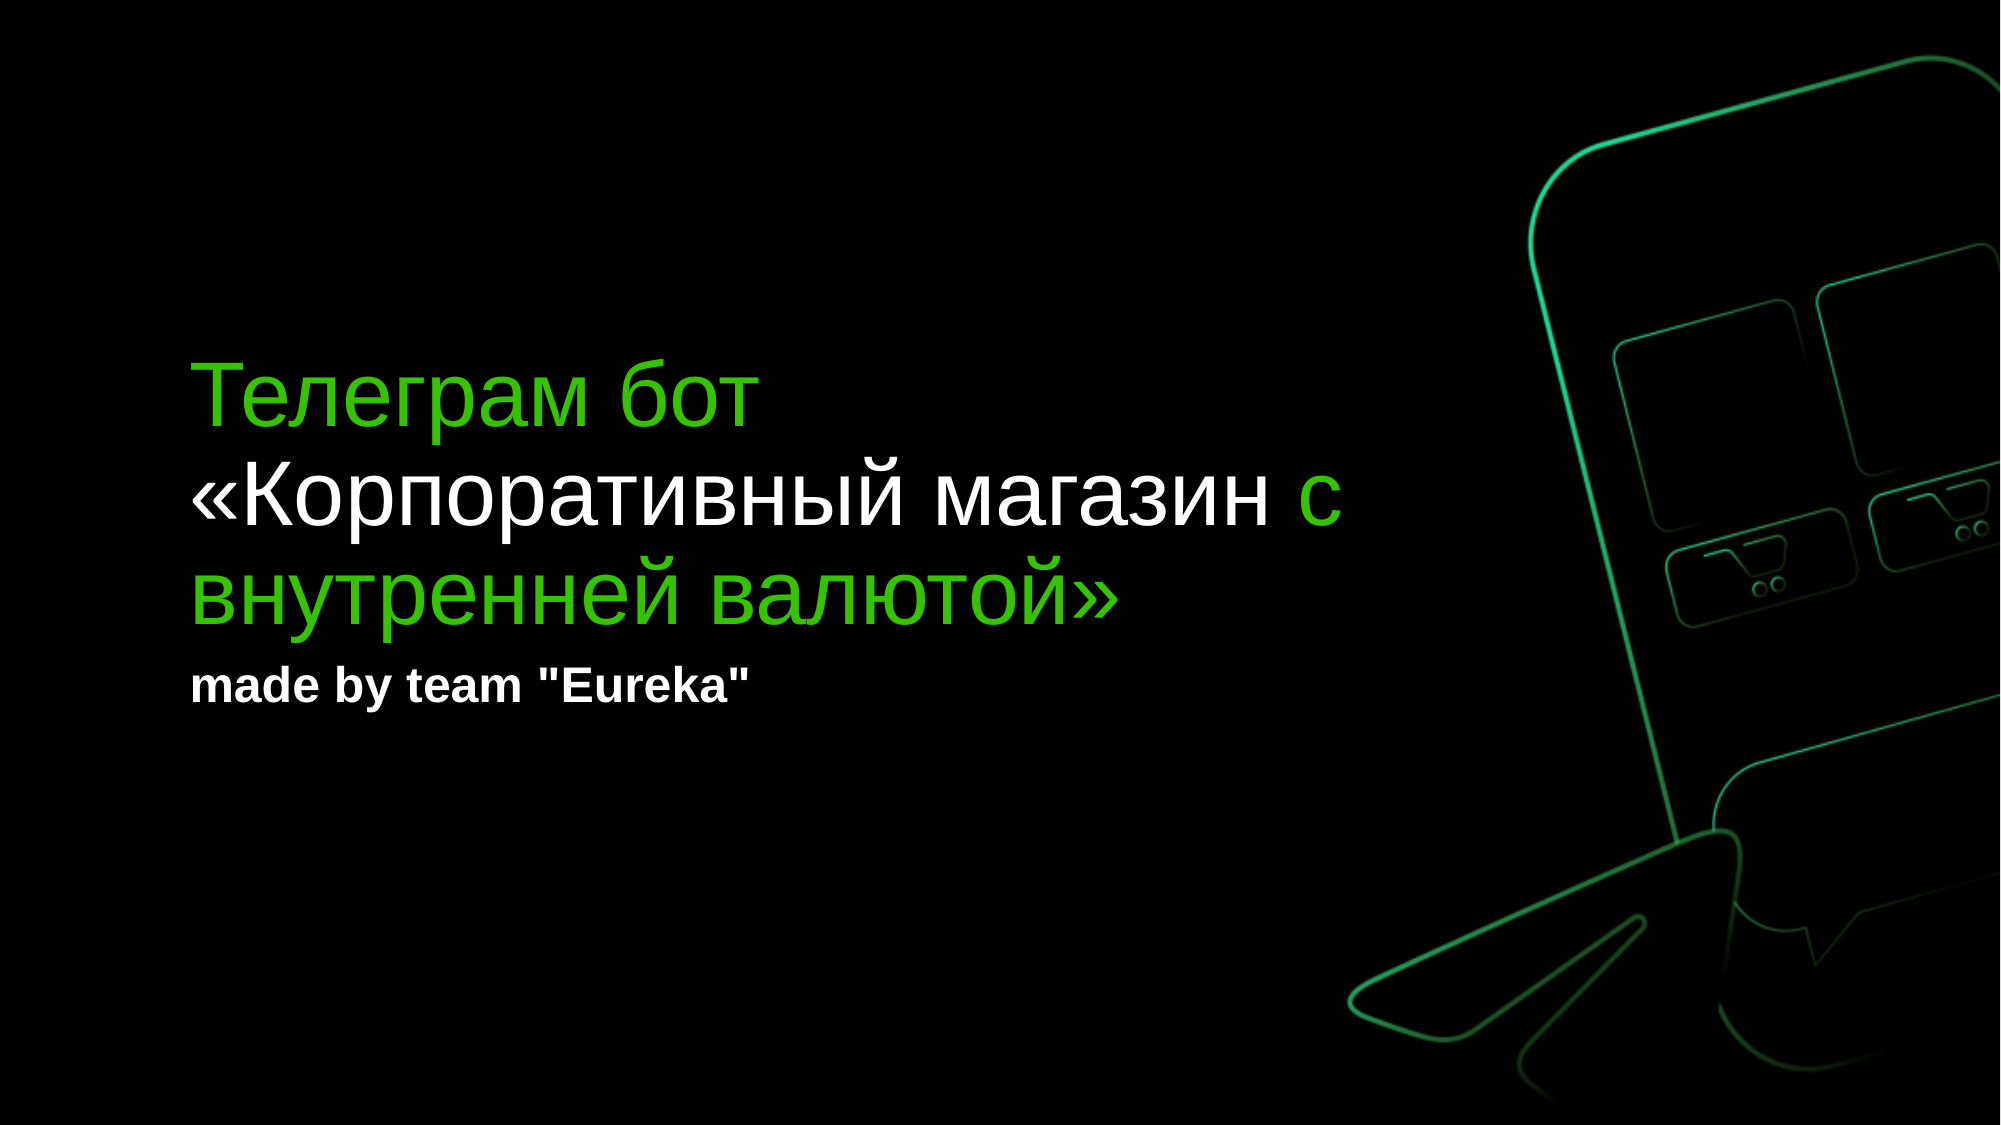

# Телеграм бот «Корпоративный магазин с внутренней валютой»
made by team "Eureka"